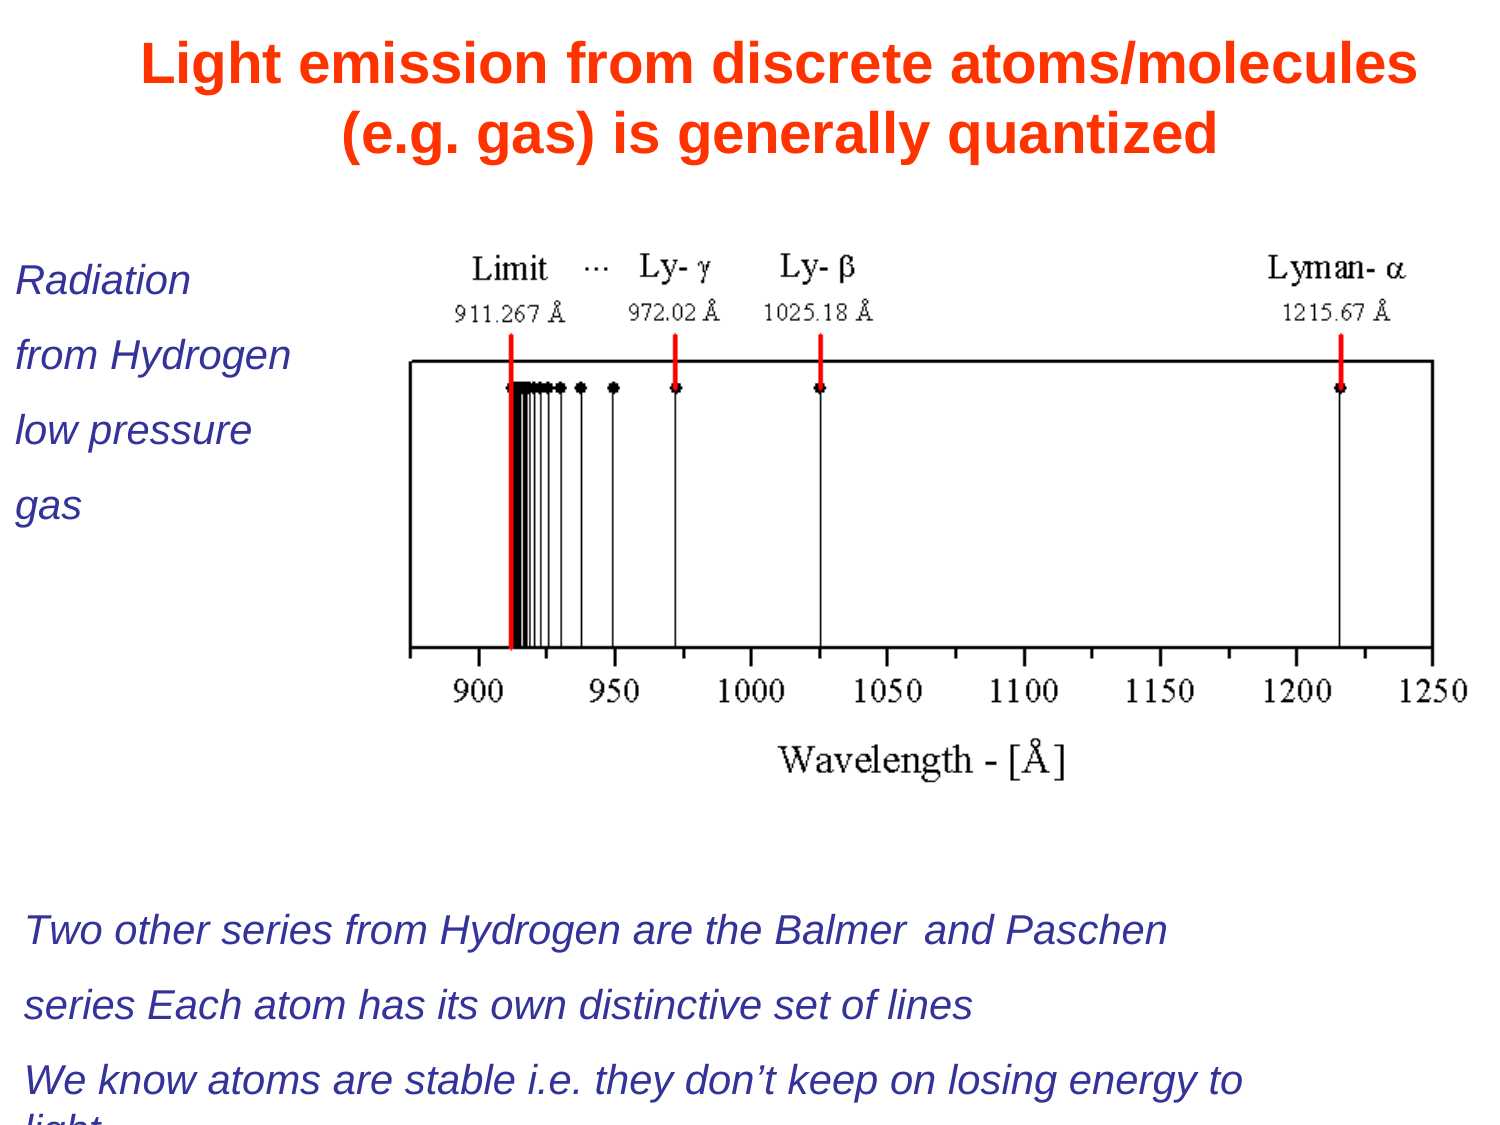

# Light emission from discrete atoms/molecules
(e.g. gas) is generally quantized

Radiation
from Hydrogen low pressure gas
Two other series from Hydrogen are the Balmer	and Paschen series Each atom has its own distinctive set of lines

We know atoms are stable i.e. they don’t keep on losing energy to light